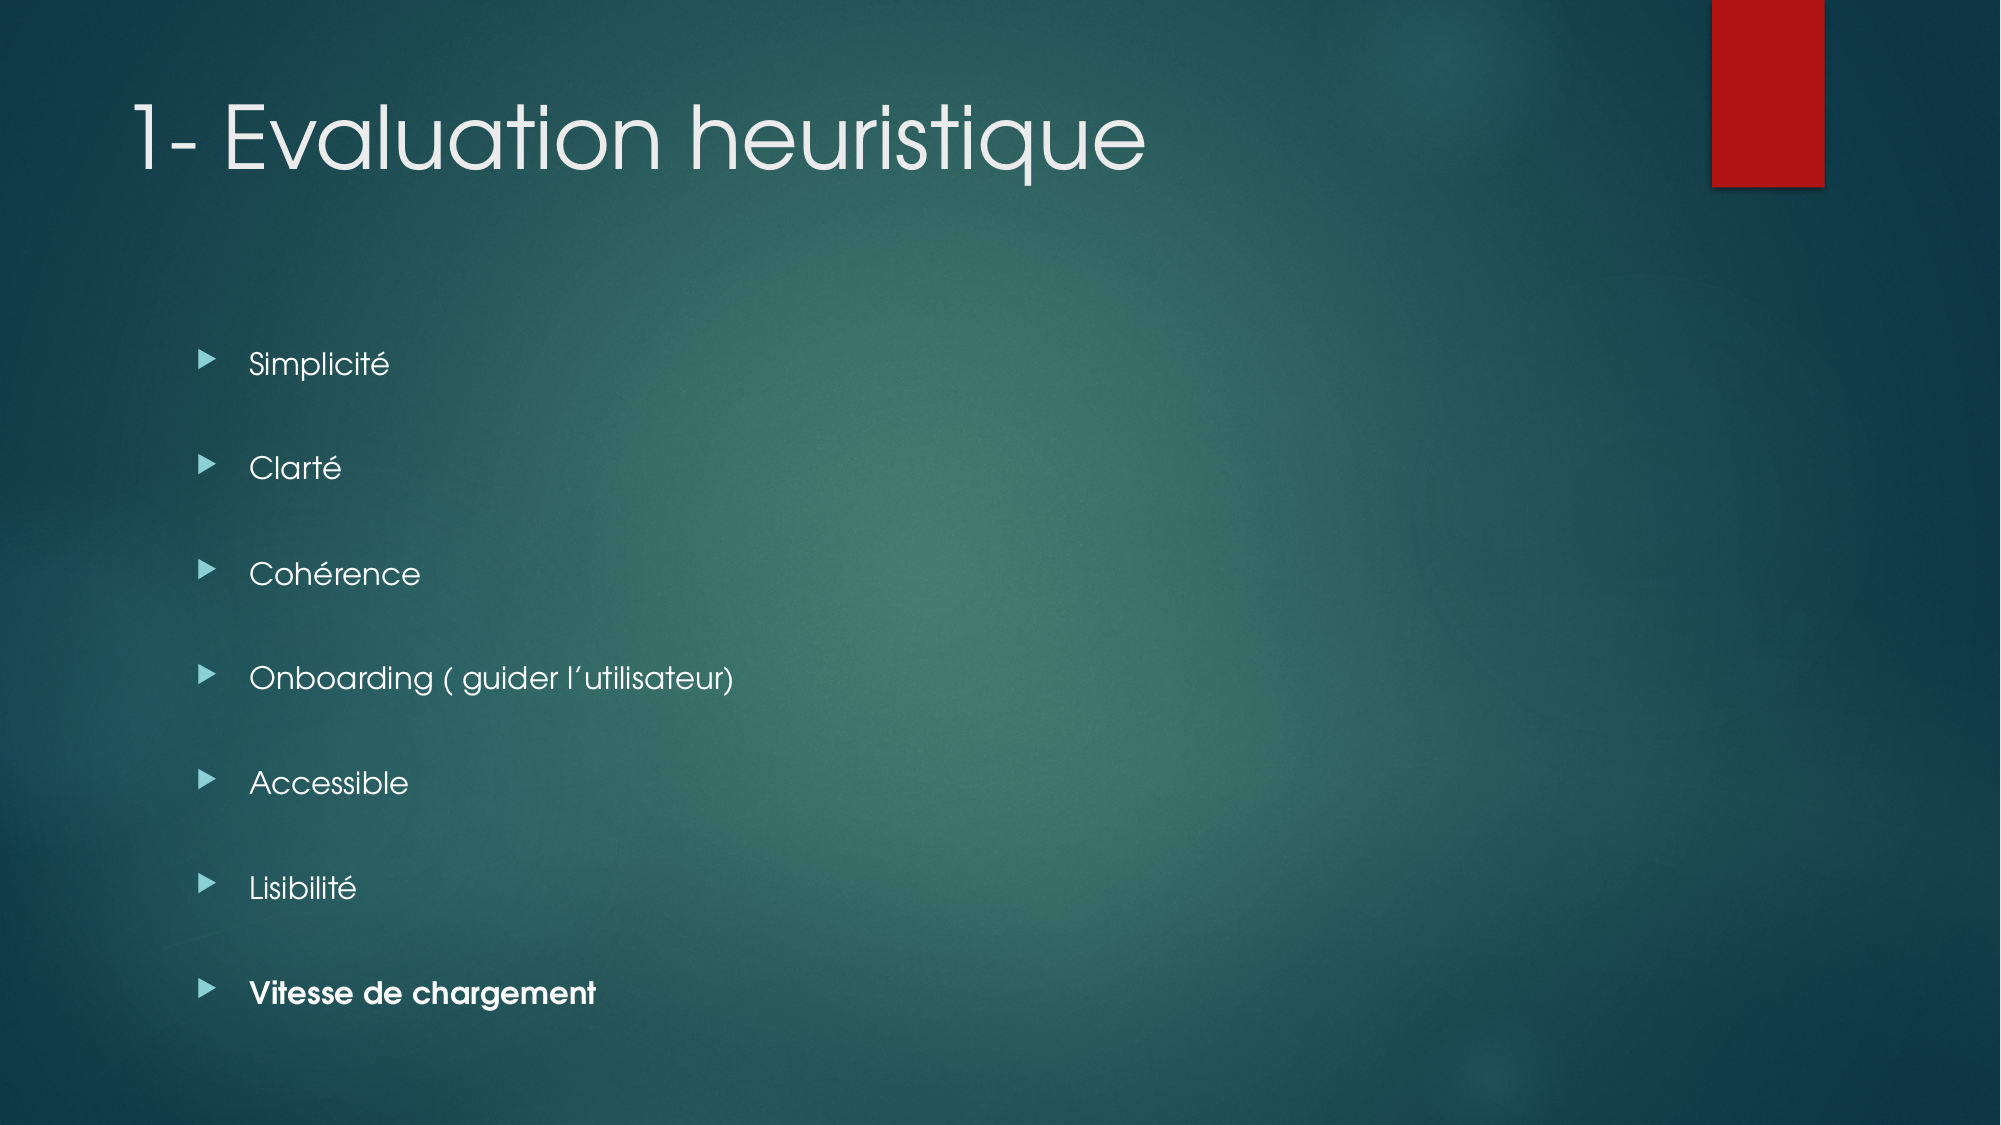

# 1- Evaluation heuristique
Simplicité

Clarté

Cohérence

Onboarding ( guider l’utilisateur)

Accessible

Lisibilité

Vitesse de chargement